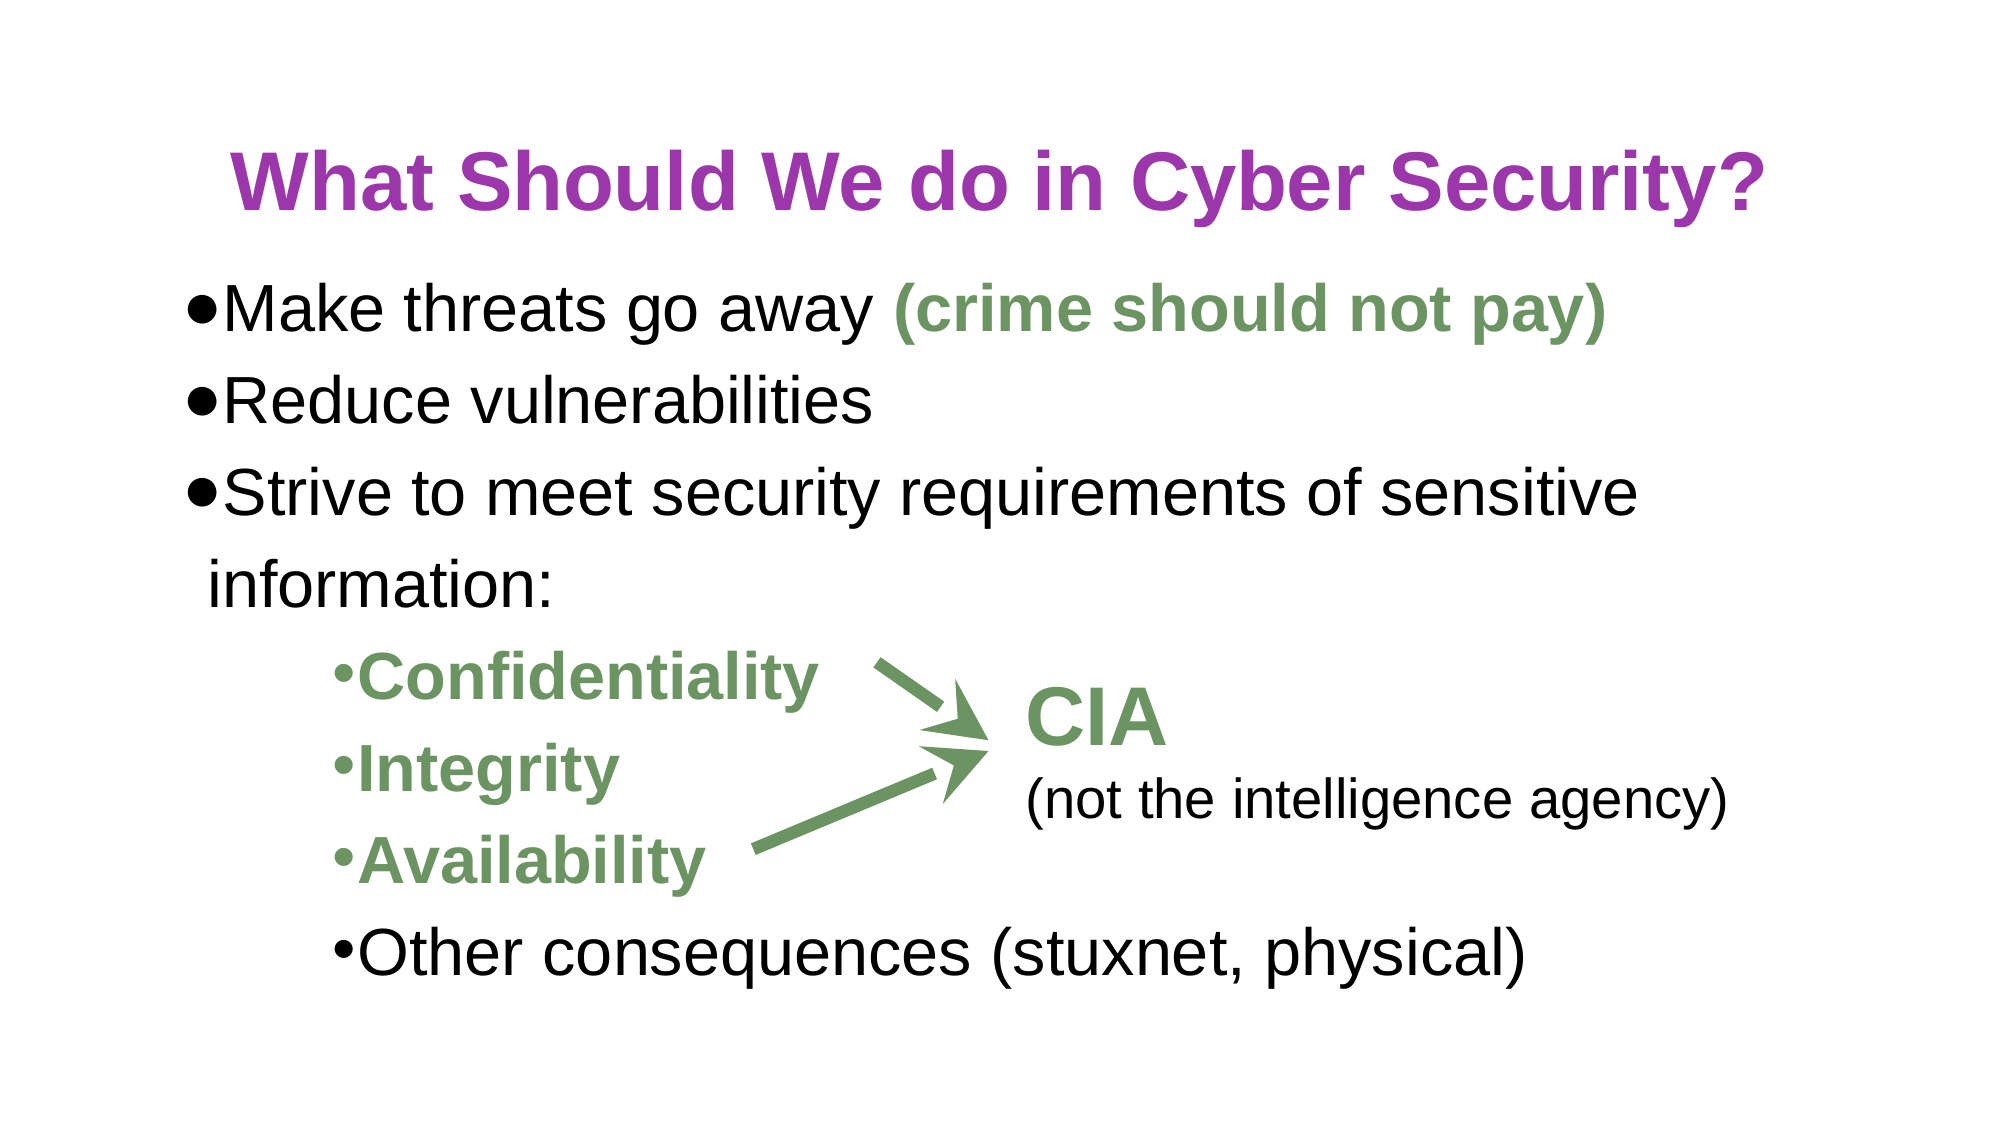

# What Should We do in Cyber Security?
Make threats go away (crime should not pay)
Reduce vulnerabilities
Strive to meet security requirements of sensitive information:
Confidentiality
Integrity
Availability
Other consequences (stuxnet, physical)
CIA
(not the intelligence agency)